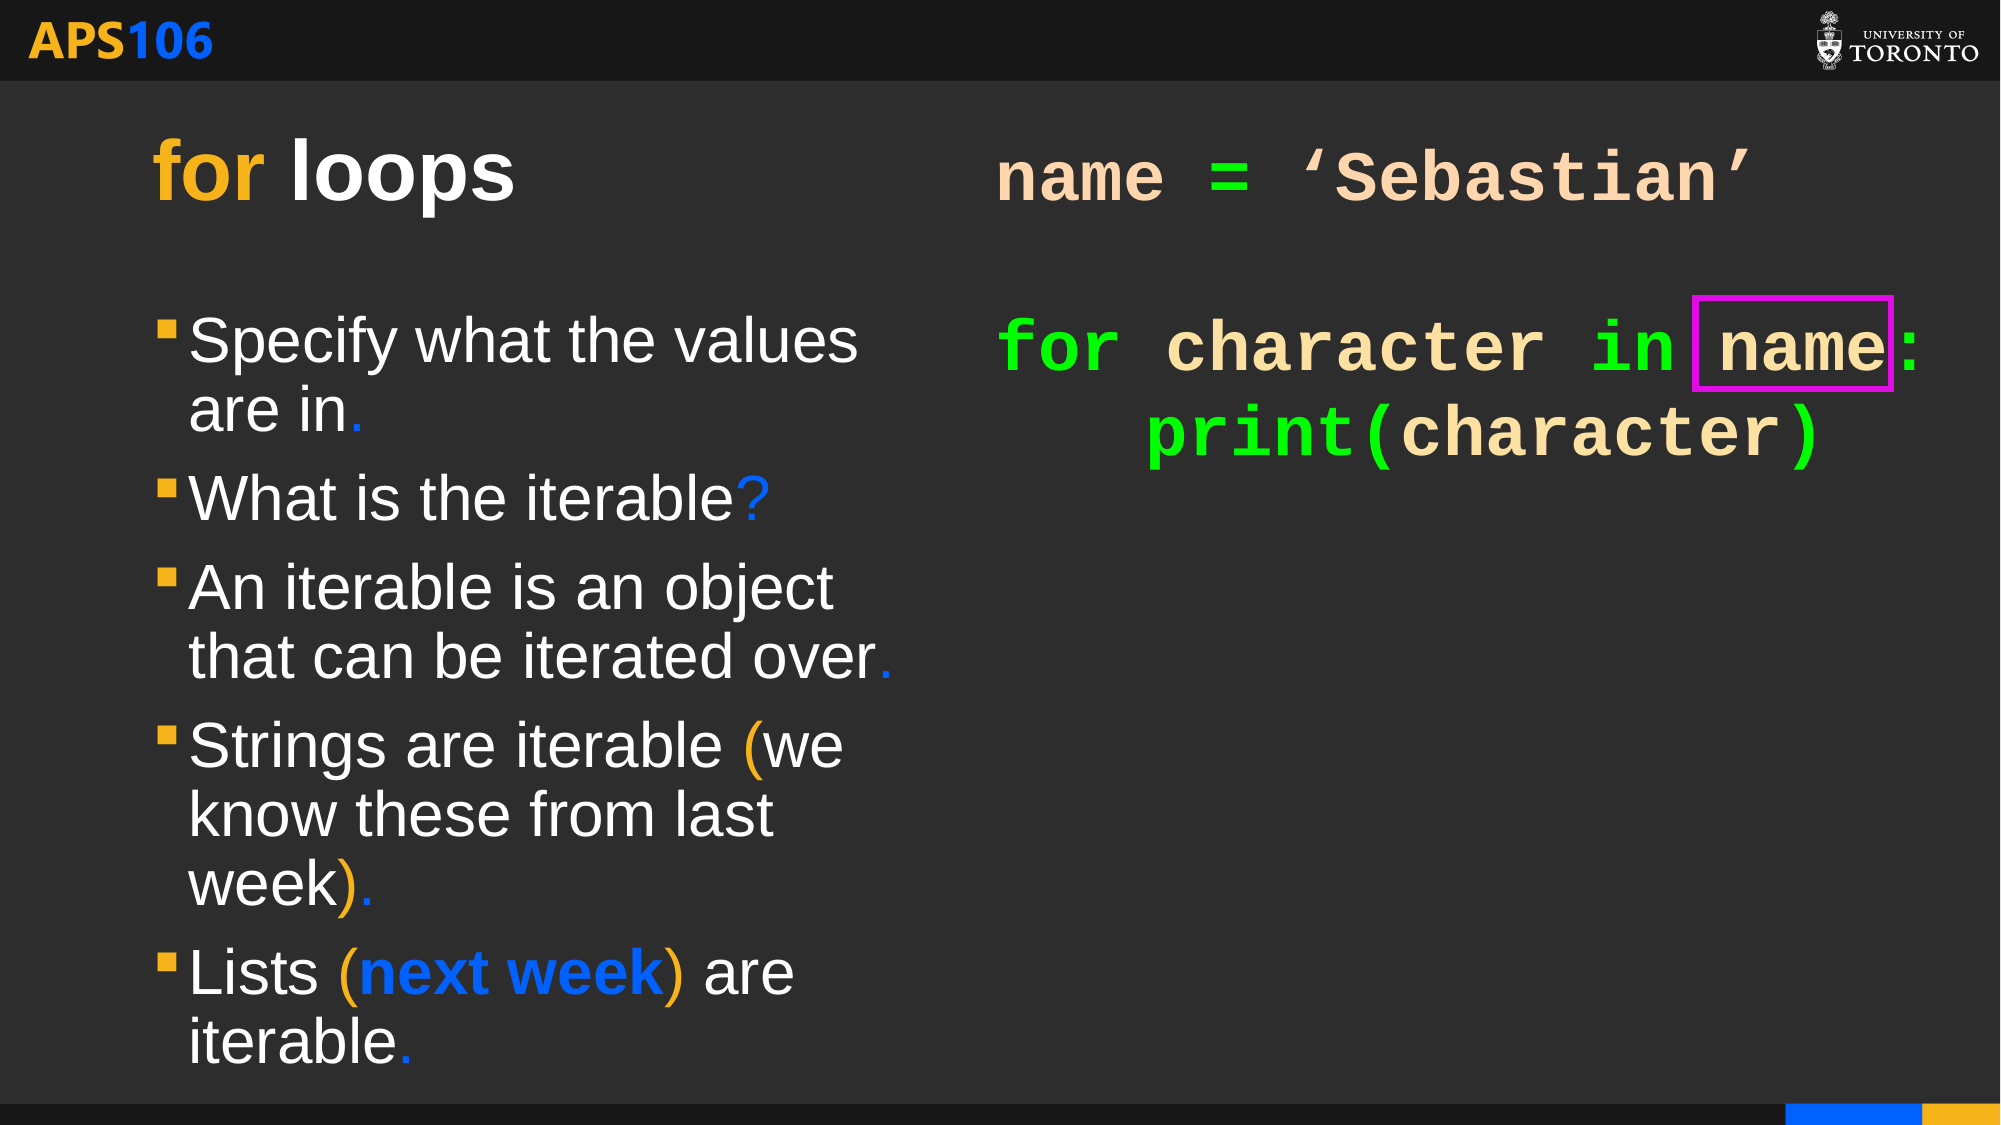

# for loops
name = ‘Sebastian’

for character in name:
	print(character)

Output:
S
e
b
a
s
t
i
a
n

Specify what the values are in.
What is the iterable?
An iterable is an object that can be iterated over.
Strings are iterable (we know these from last week).
Lists (next week) are iterable.